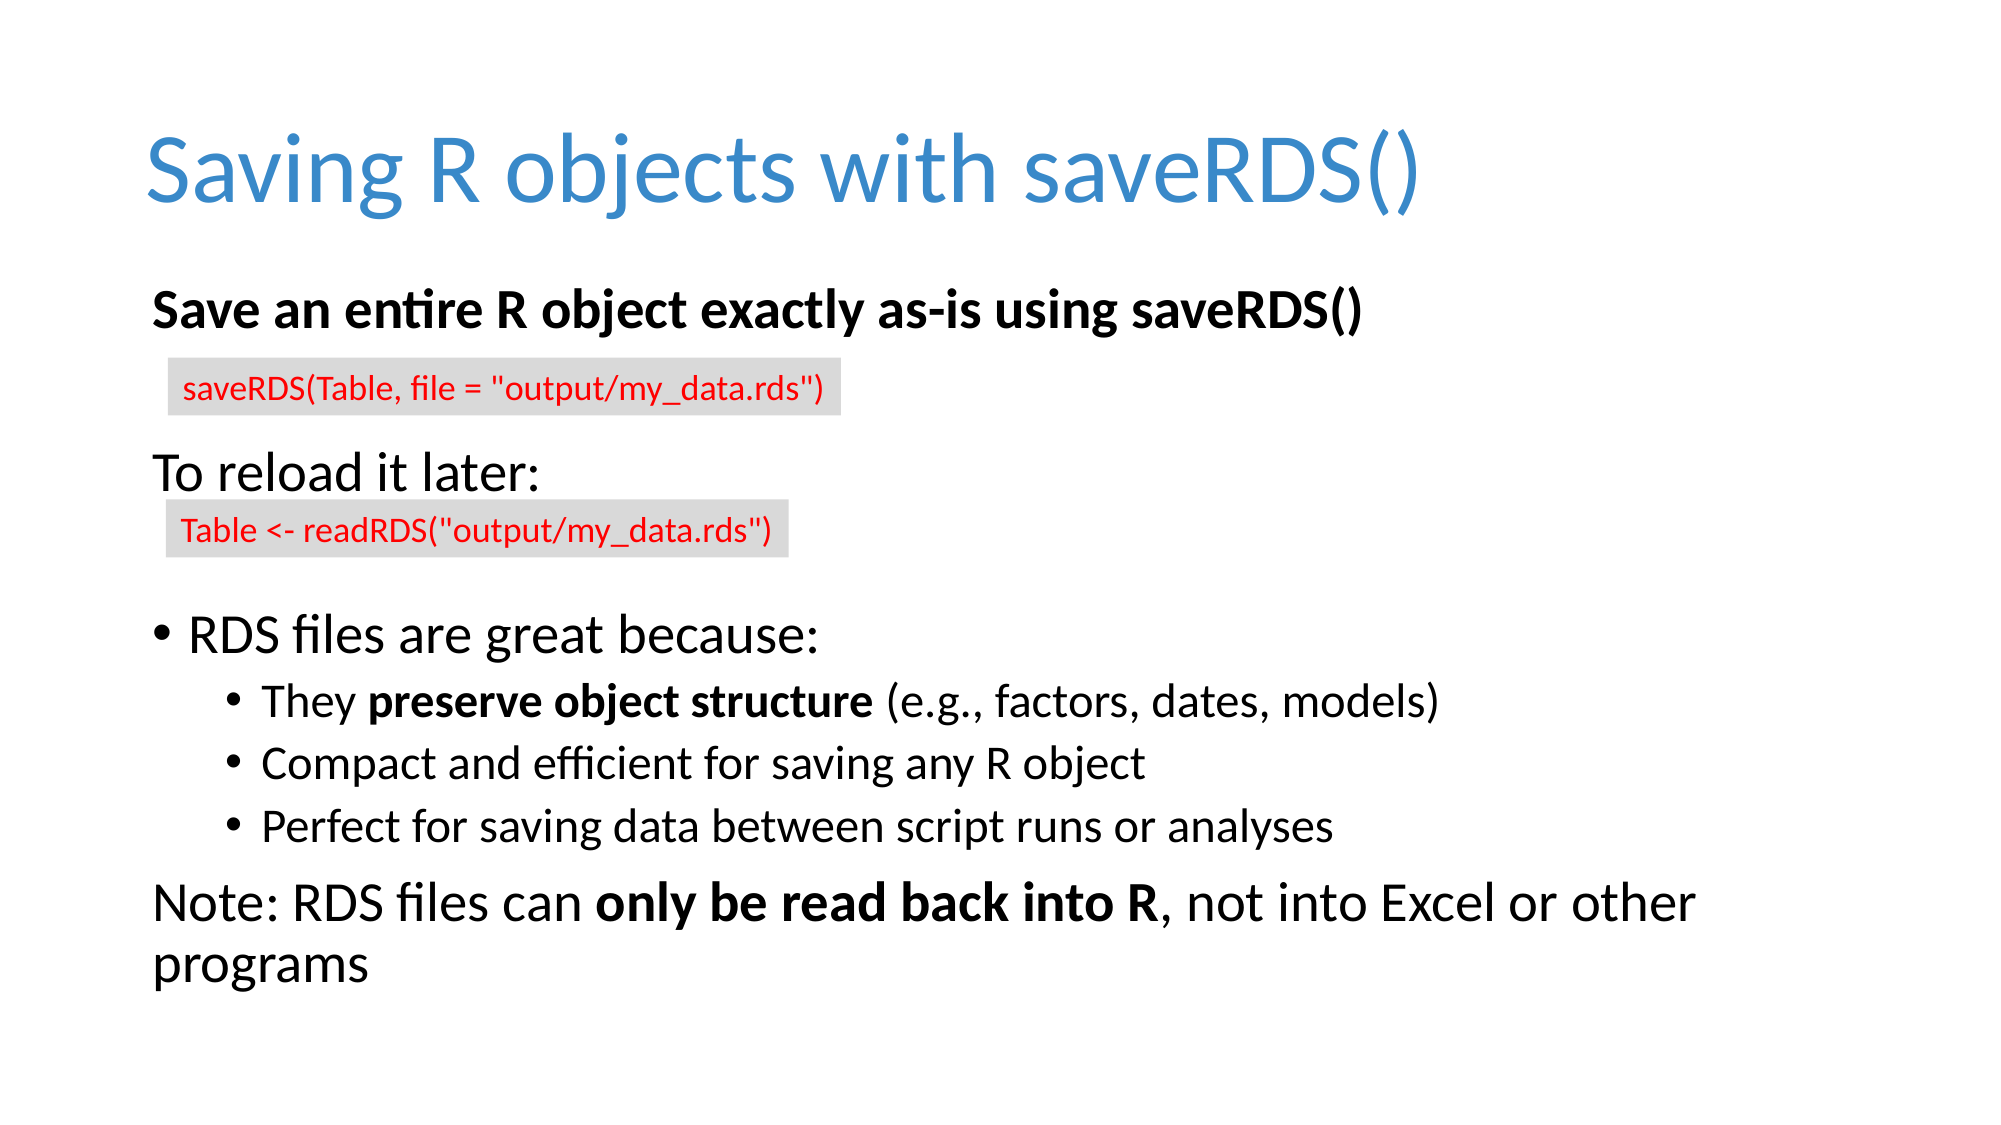

# Saving R objects with saveRDS()
Save an entire R object exactly as-is using saveRDS()

To reload it later:

RDS files are great because:
They preserve object structure (e.g., factors, dates, models)
Compact and efficient for saving any R object
Perfect for saving data between script runs or analyses
Note: RDS files can only be read back into R, not into Excel or other programs
saveRDS(Table, file = "output/my_data.rds")
Table <- readRDS("output/my_data.rds")